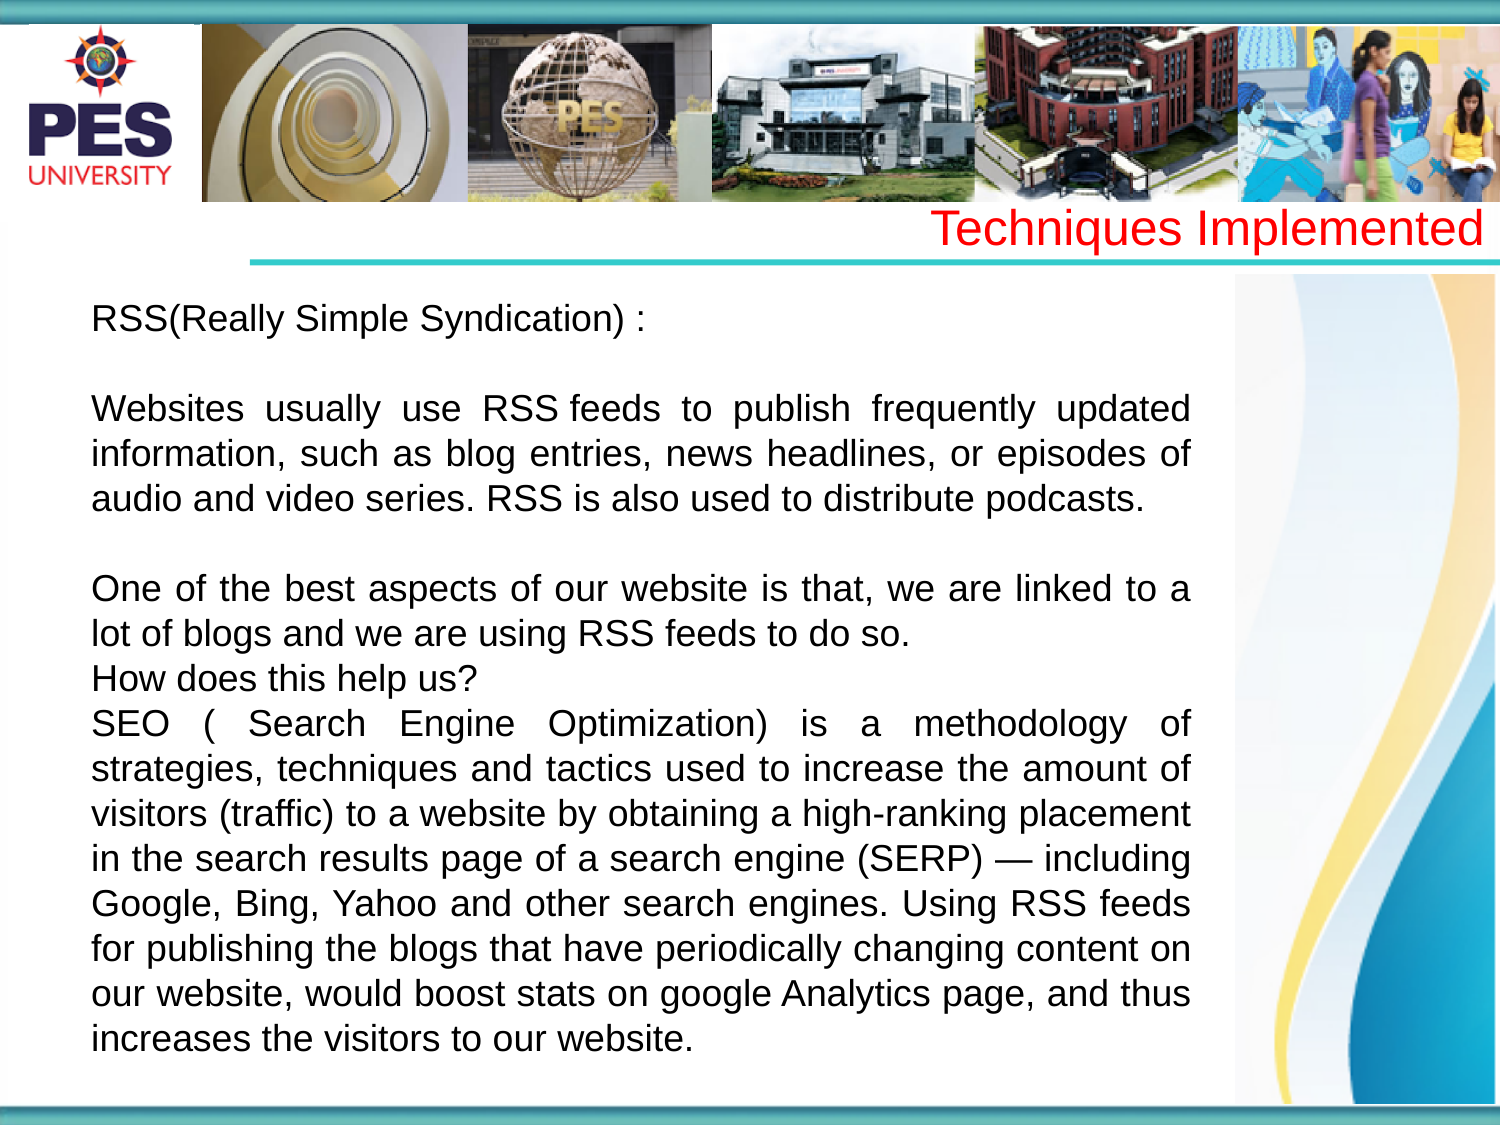

Techniques Implemented

RSS(Really Simple Syndication) :

Websites usually use RSS feeds to publish frequently updated information, such as blog entries, news headlines, or episodes of audio and video series. RSS is also used to distribute podcasts.

One of the best aspects of our website is that, we are linked to a lot of blogs and we are using RSS feeds to do so.
How does this help us?
SEO ( Search Engine Optimization) is a methodology of strategies, techniques and tactics used to increase the amount of visitors (traffic) to a website by obtaining a high-ranking placement in the search results page of a search engine (SERP) — including Google, Bing, Yahoo and other search engines. Using RSS feeds for publishing the blogs that have periodically changing content on our website, would boost stats on google Analytics page, and thus increases the visitors to our website.